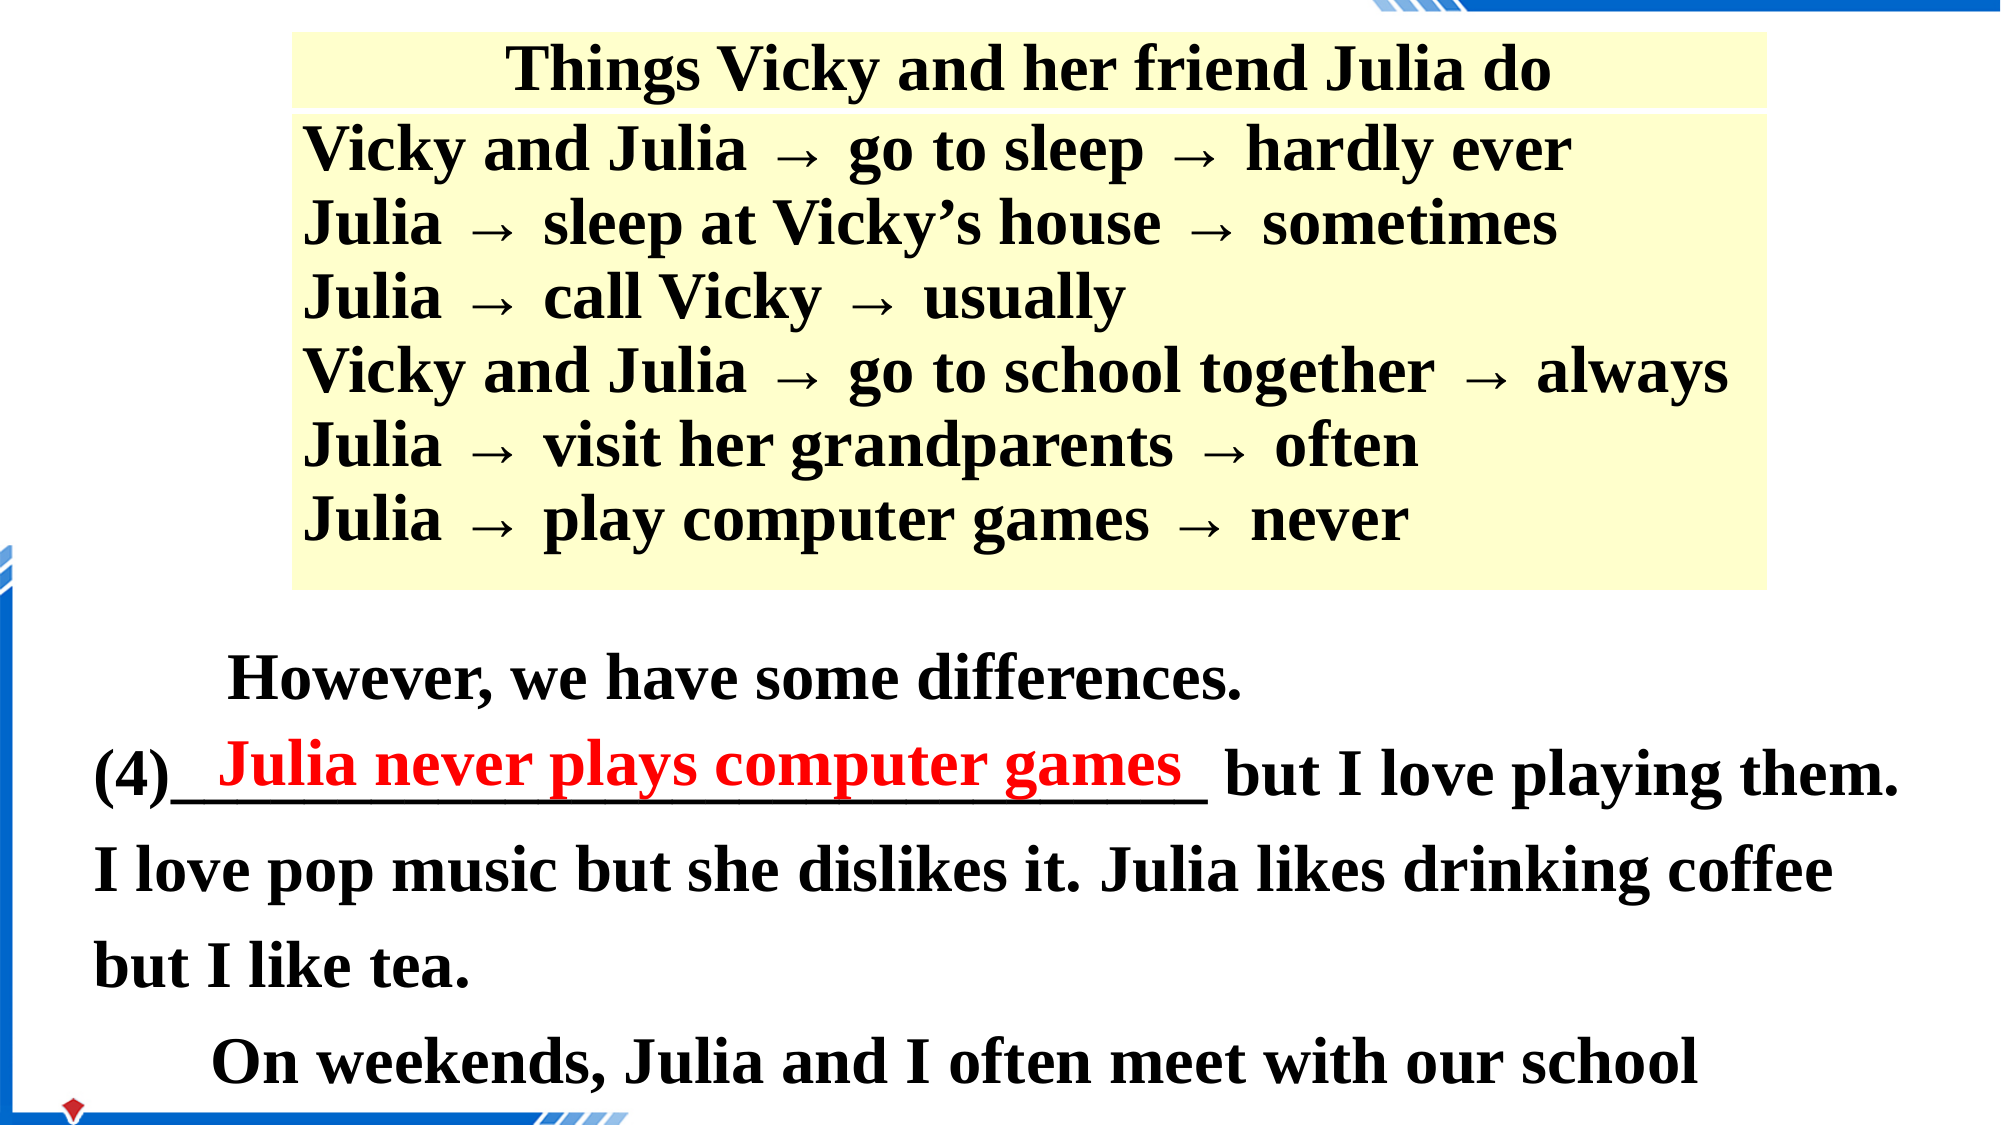

| Things Vicky and her friend Julia do |
| --- |
| Vicky and Julia → go to sleep → hardly ever Julia → sleep at Vicky’s house → sometimes Julia → call Vicky → usually Vicky and Julia → go to school together → always Julia → visit her grandparents → often Julia → play computer games → never |
        However, we have some differences. (4)_______________________________ but I love playing them. I love pop music but she dislikes it. Julia likes drinking coffee but I like tea.
       On weekends, Julia and I often meet with our school friends.
Julia never plays computer games